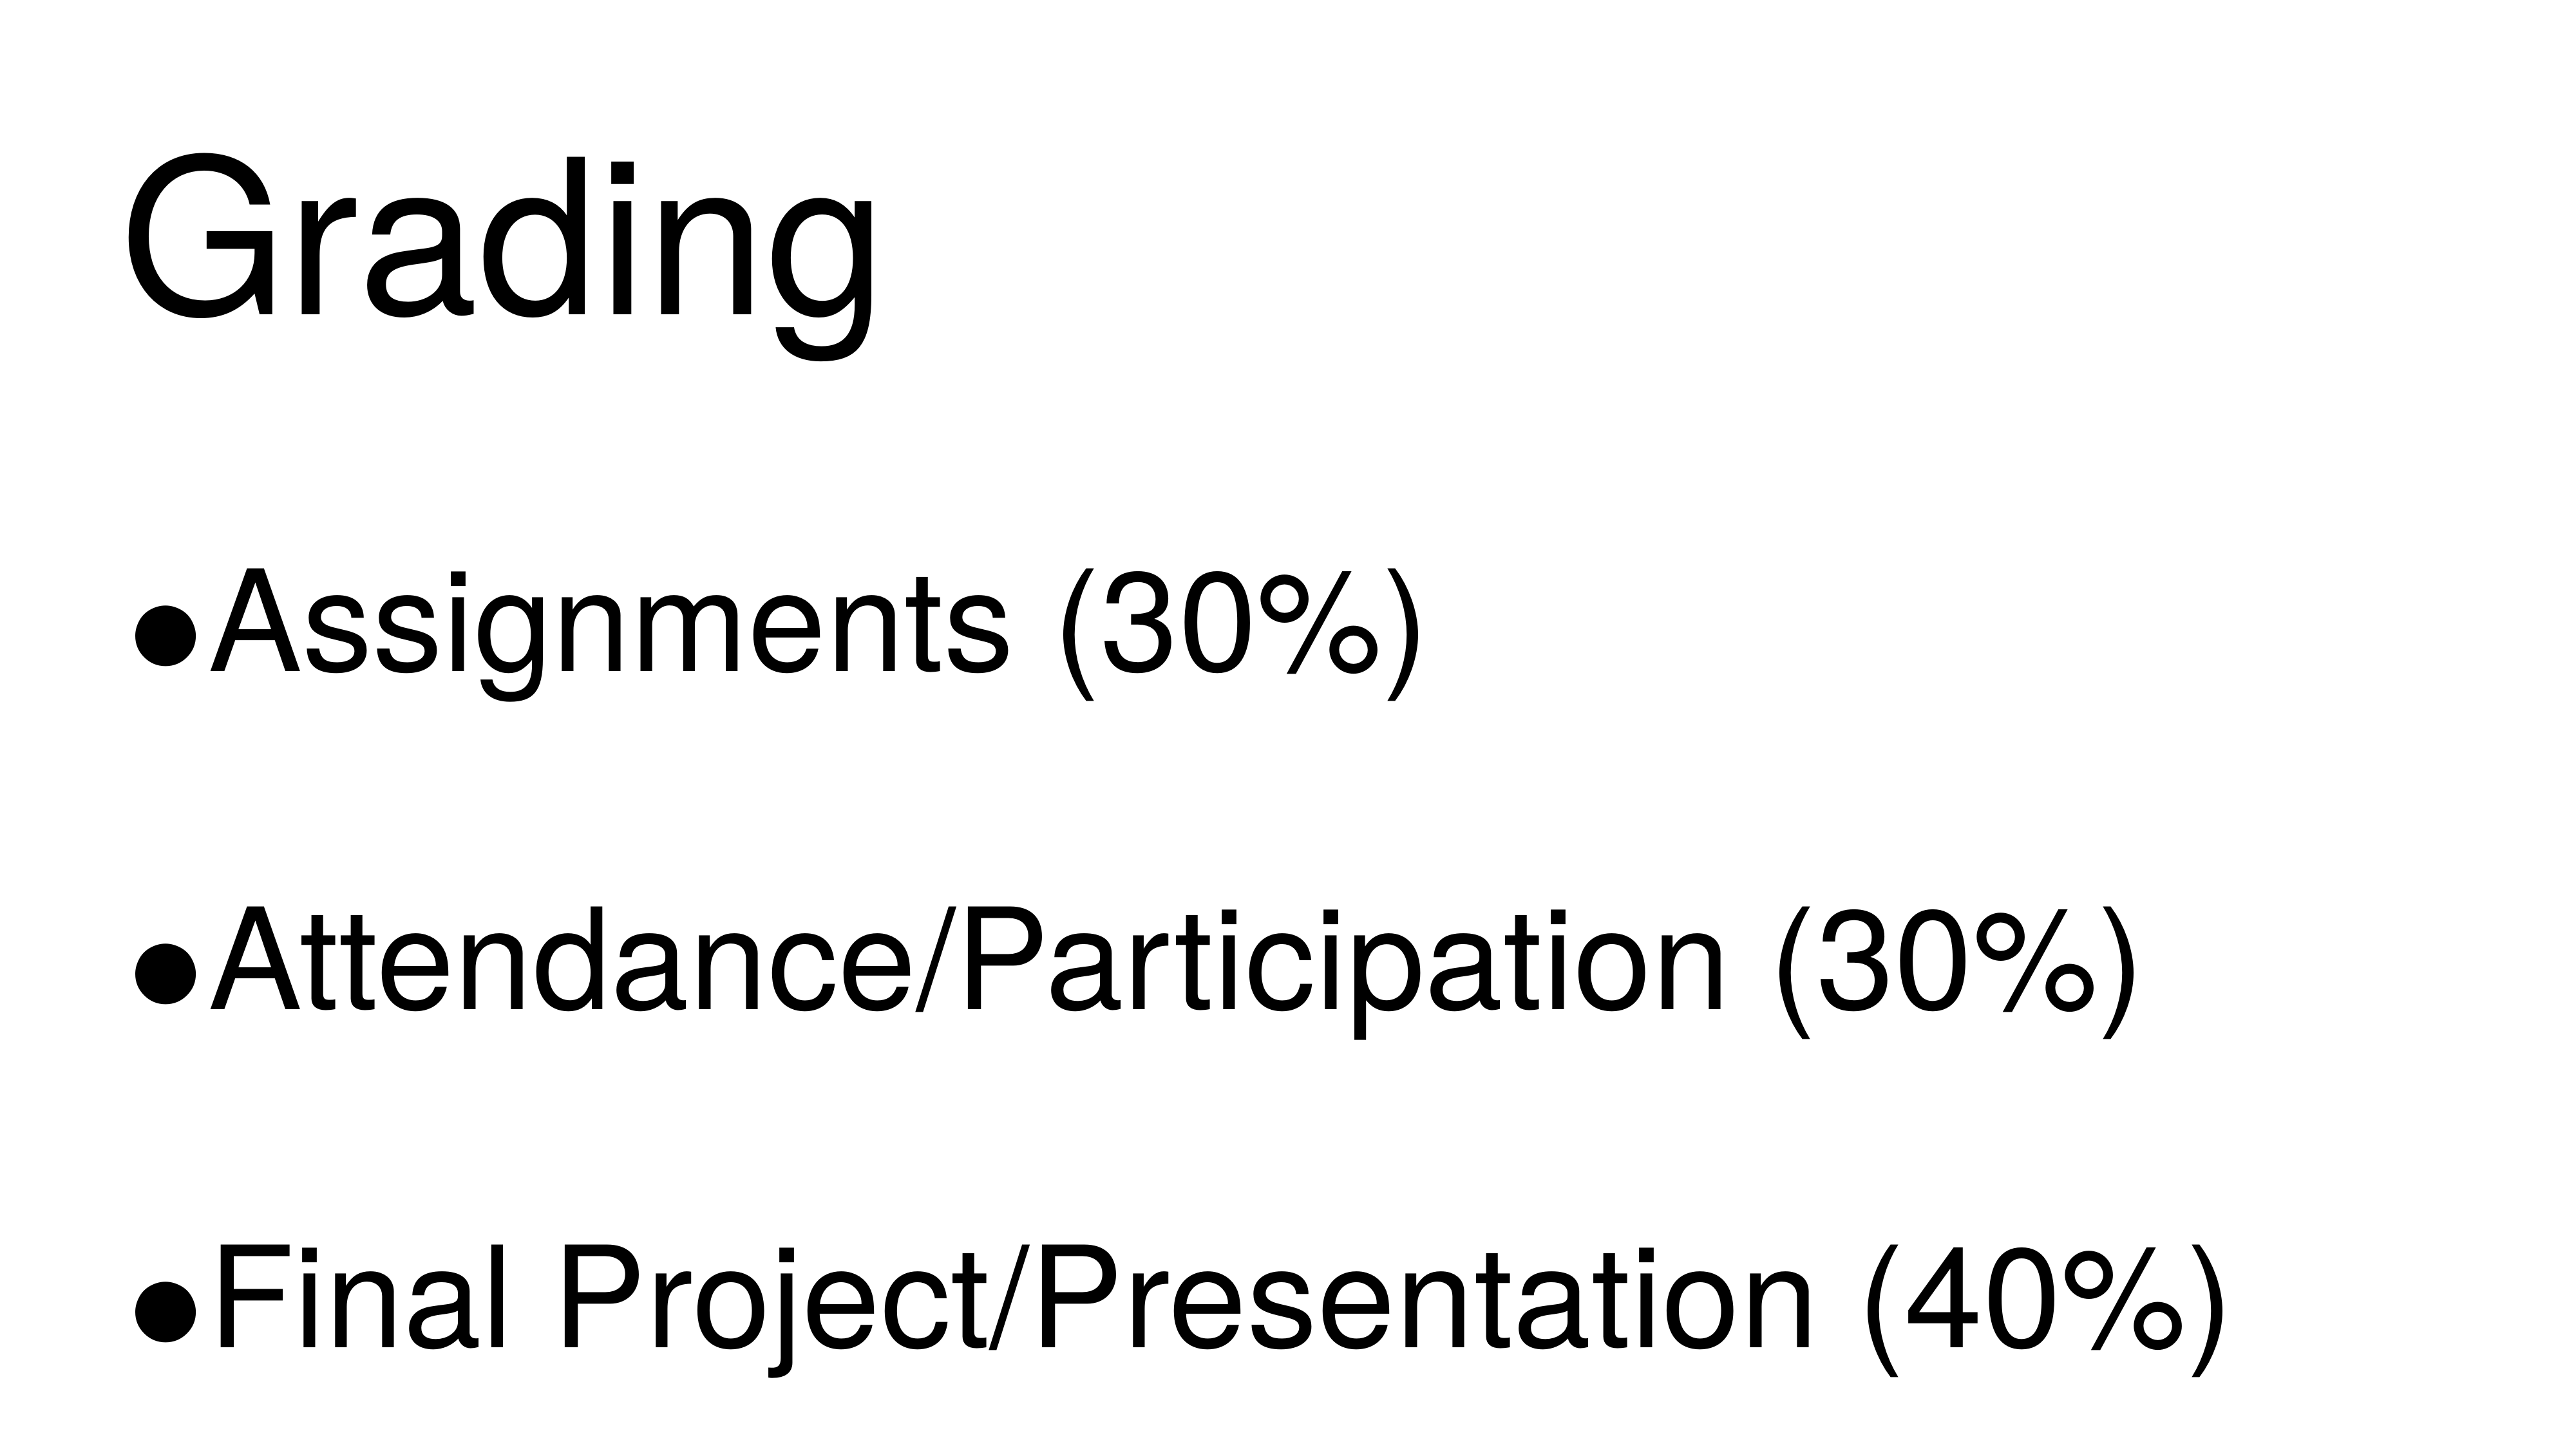

# Grading
Assignments (30%)
Attendance/Participation (30%)
Final Project/Presentation (40%)